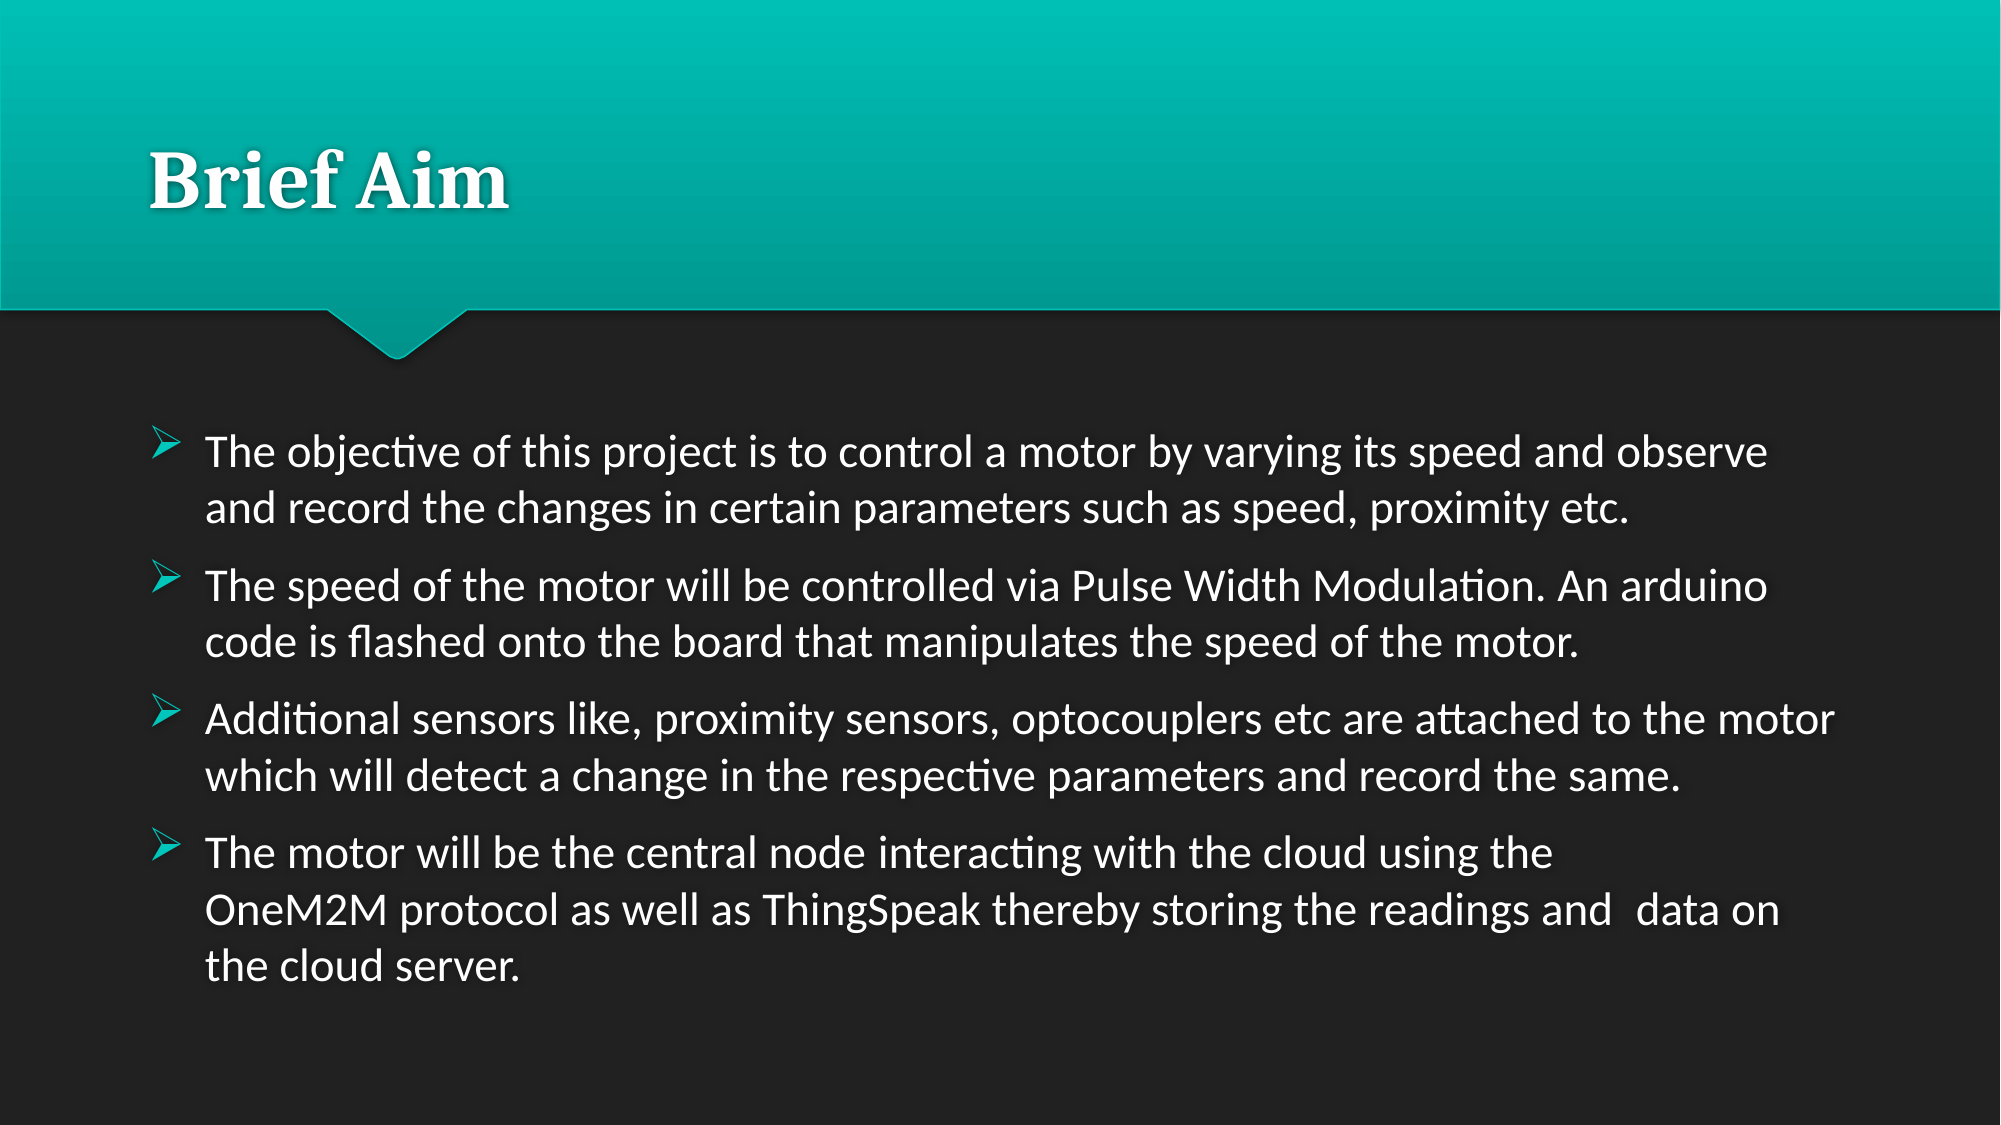

# Brief Aim
The objective of this project is to control a motor by varying its speed and observe and record the changes in certain parameters such as speed, proximity etc.
The speed of the motor will be controlled via Pulse Width Modulation. An arduino code is flashed onto the board that manipulates the speed of the motor.
Additional sensors like, proximity sensors, optocouplers etc are attached to the motor which will detect a change in the respective parameters and record the same.
The motor will be the central node interacting with the cloud using the OneM2M protocol as well as ThingSpeak thereby storing the readings and  data on the cloud server.